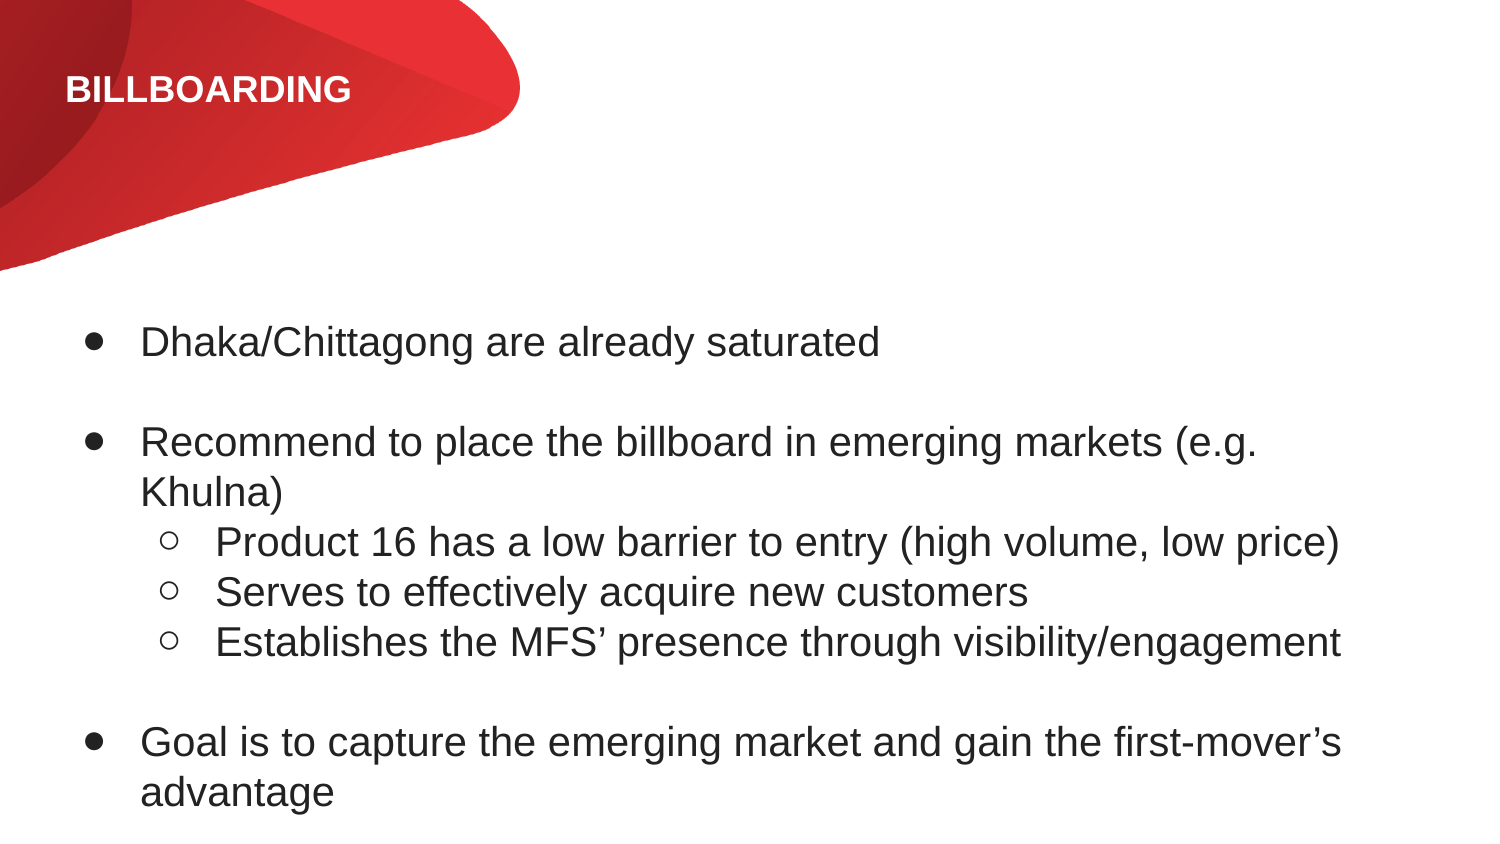

BILLBOARDING

Dhaka/Chittagong are already saturated
Recommend to place the billboard in emerging markets (e.g. Khulna)
Product 16 has a low barrier to entry (high volume, low price)
Serves to effectively acquire new customers
Establishes the MFS’ presence through visibility/engagement

Goal is to capture the emerging market and gain the first-mover’s advantage